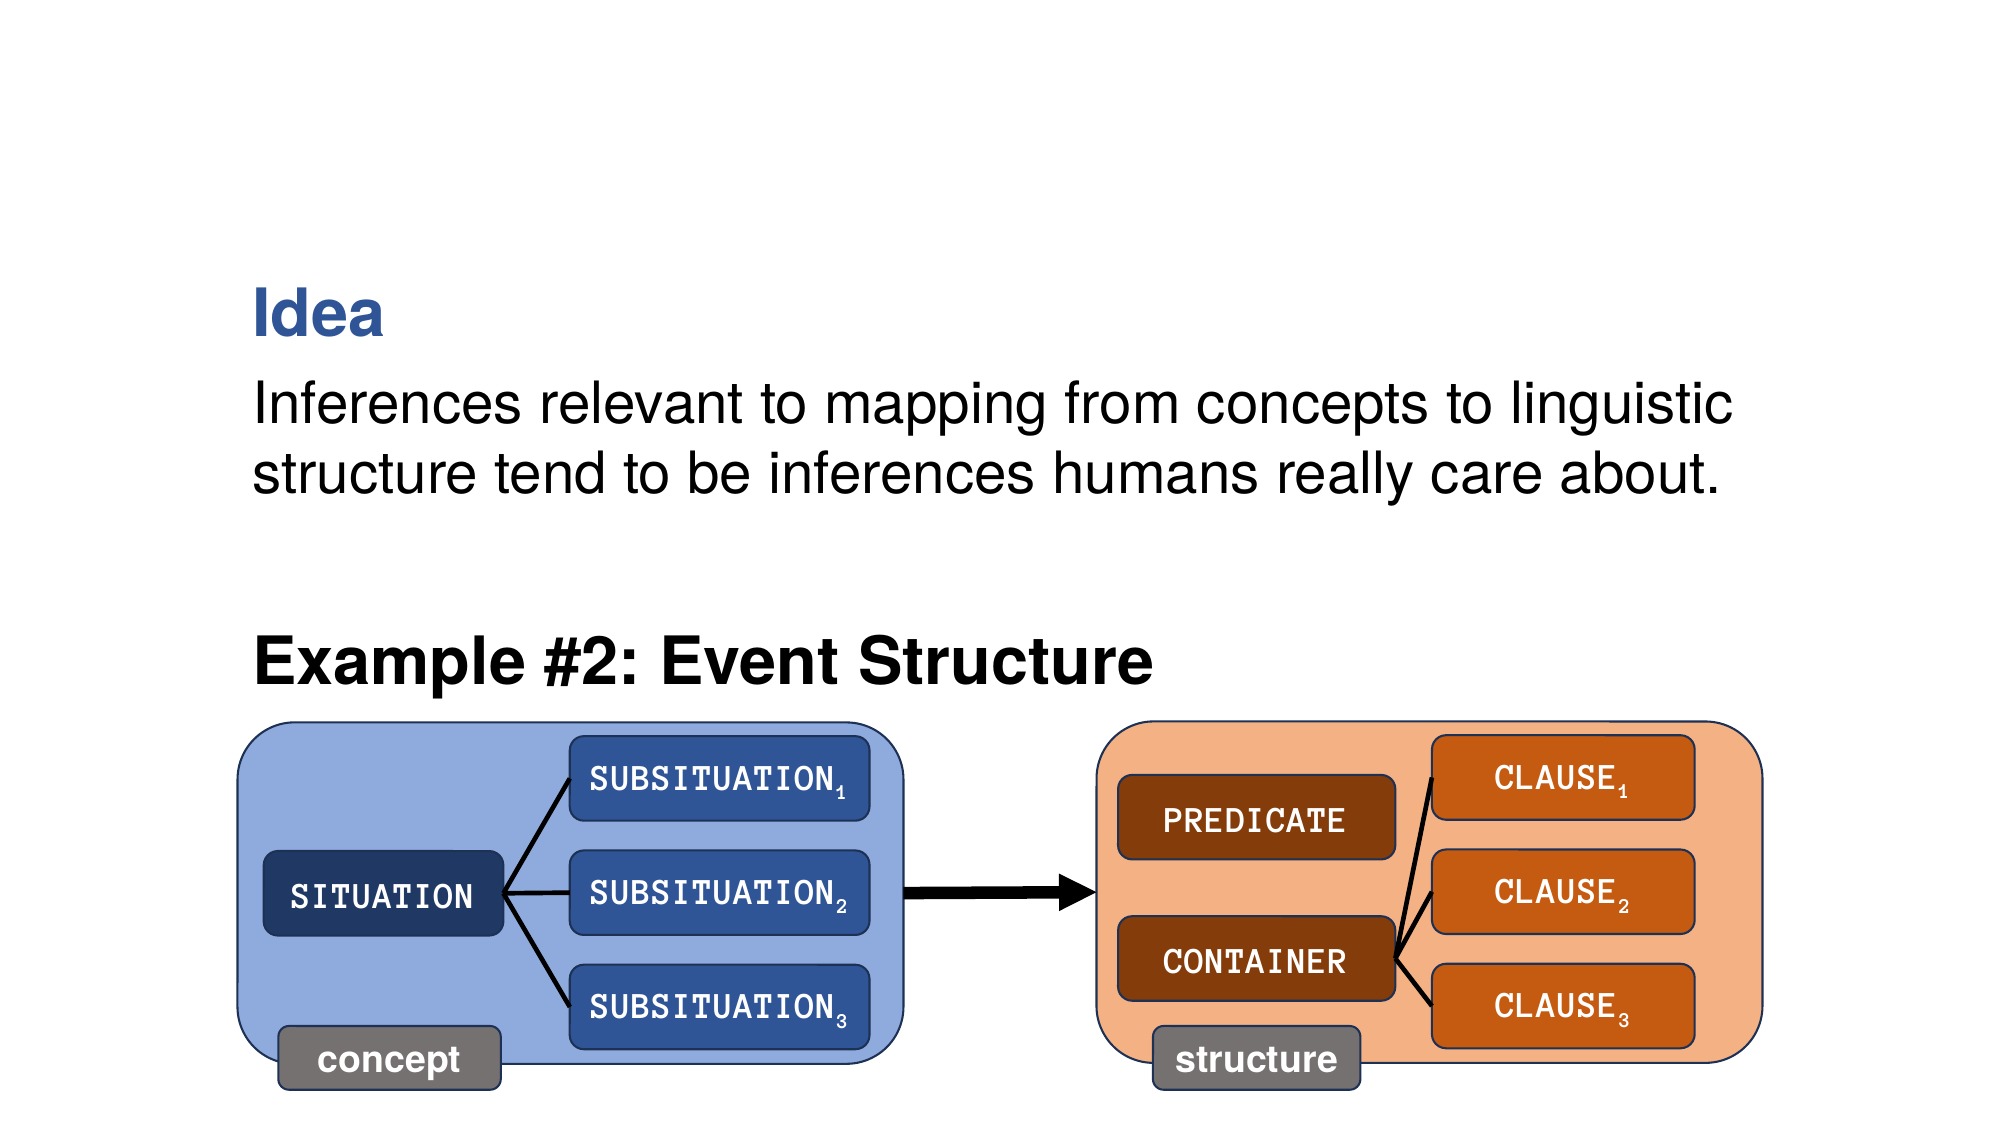

Idea
Inferences relevant to mapping from concepts to linguistic structure tend to be inferences humans really care about.
Example #2: Event Structure

CLAUSE1
CLAUSE2
CONTAINER
CLAUSE3
structure

SUBSITUATION1
SUBSITUATION2
SITUATION
SUBSITUATION3
concept
PREDICATE